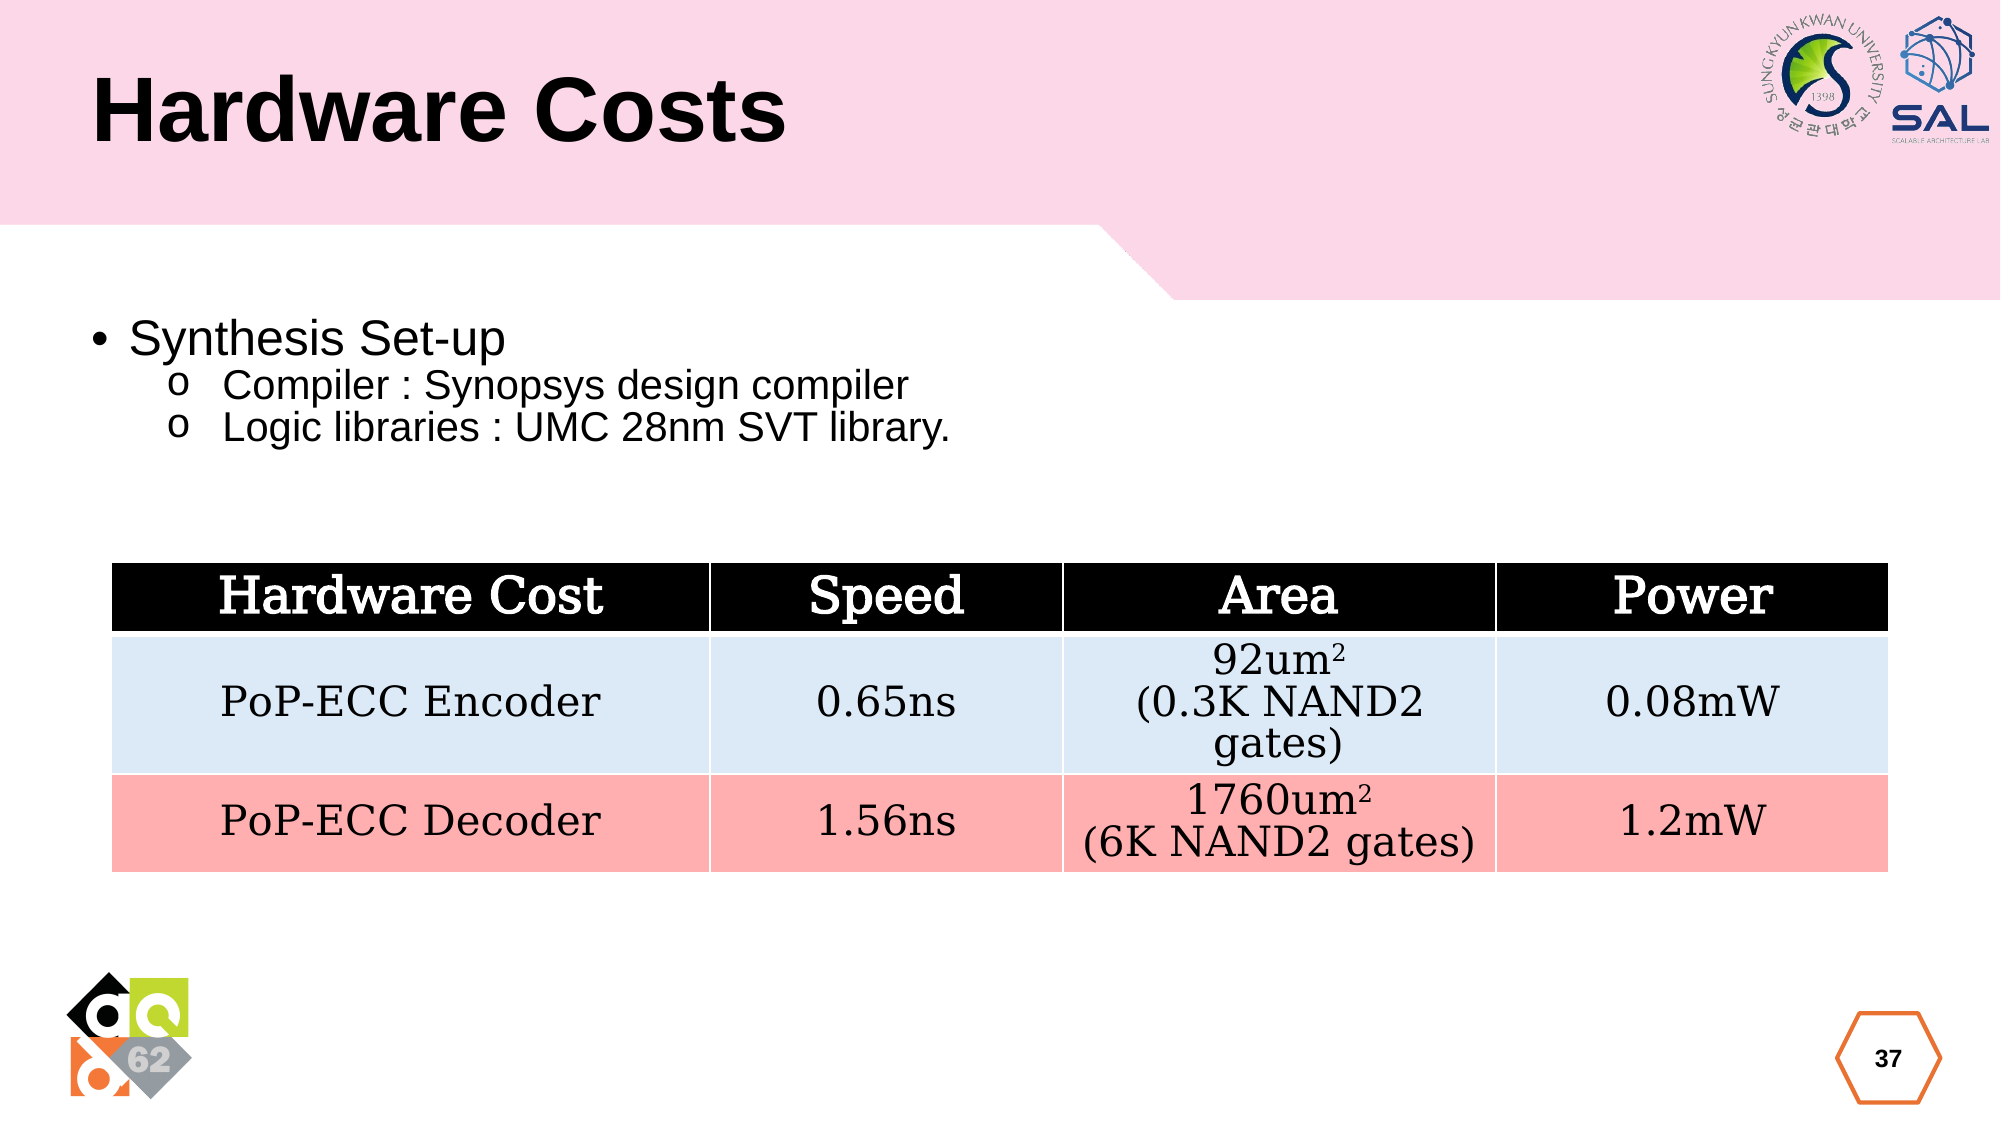

# Hardware Costs
Synthesis Set-up
Compiler : Synopsys design compiler
Logic libraries : UMC 28nm SVT library.
| Hardware Cost | Speed | Area | Power |
| --- | --- | --- | --- |
| PoP-ECC Encoder | 0.65ns | 92um2 (0.3K NAND2 gates) | 0.08mW |
| PoP-ECC Decoder | 1.56ns | 1760um2 (6K NAND2 gates) | 1.2mW |
37